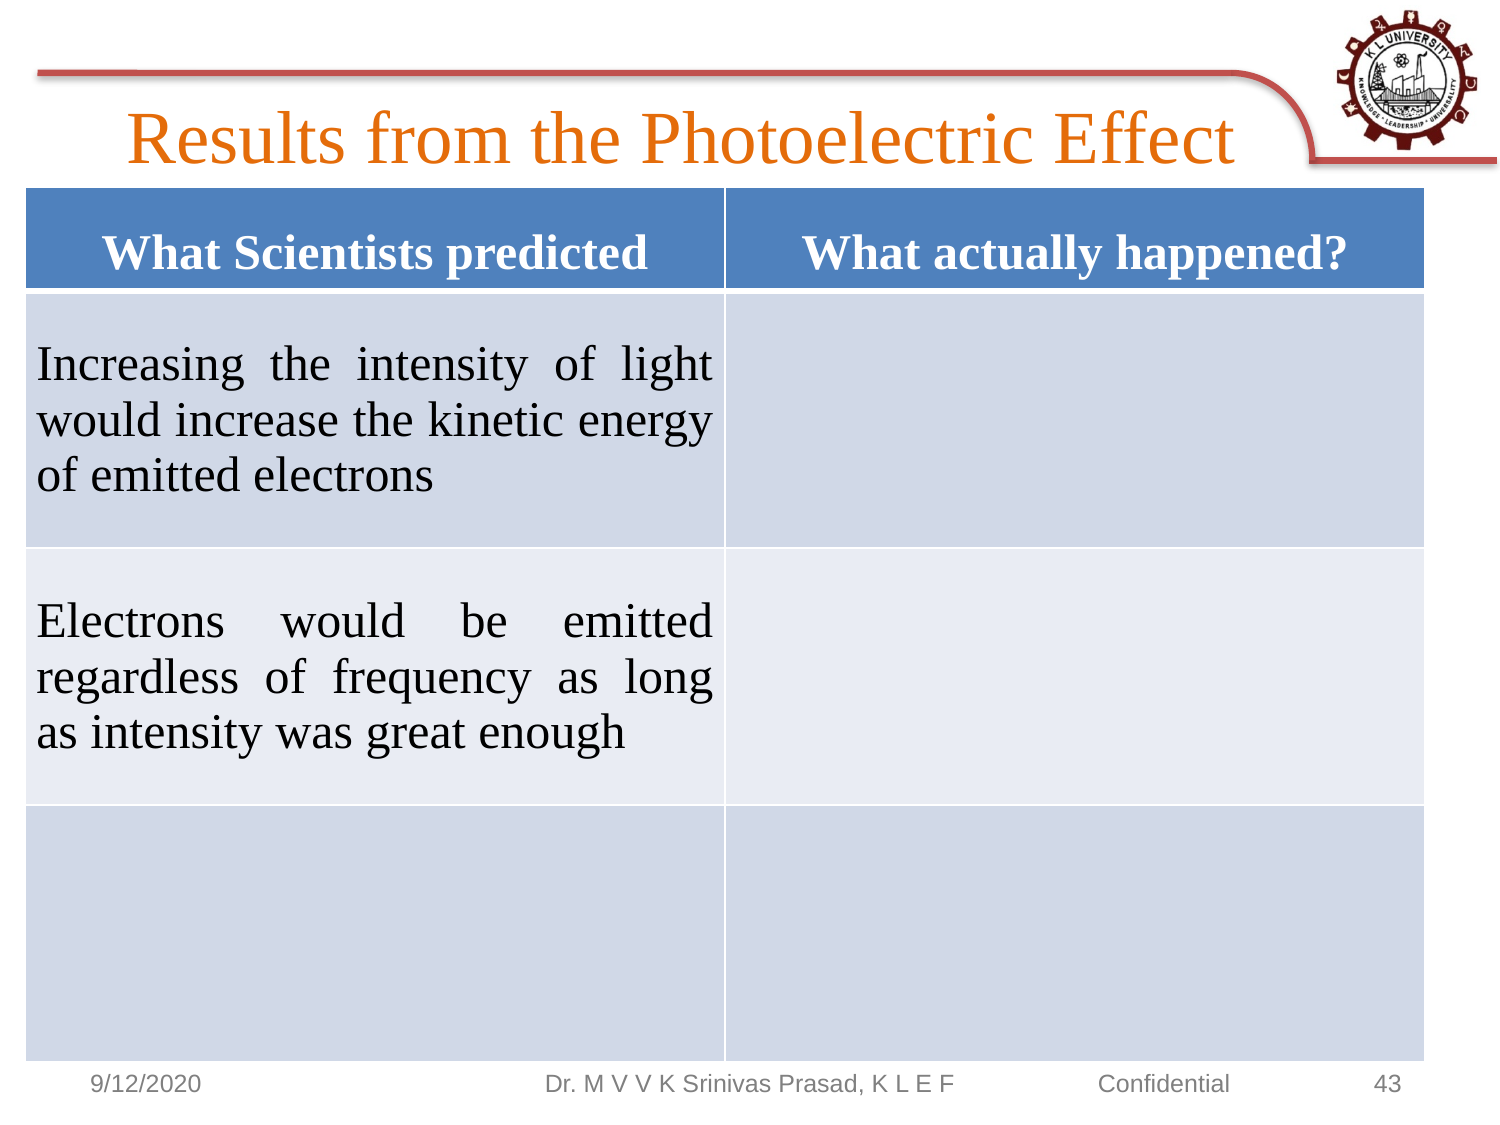

# Results from the Photoelectric Effect
| What Scientists predicted | What actually happened? |
| --- | --- |
| Increasing the intensity of light would increase the kinetic energy of emitted electrons |  |
| Electrons would be emitted regardless of frequency as long as intensity was great enough |  |
|  |  |
9/12/2020
Dr. M V V K Srinivas Prasad, K L E F
Confidential	                  43